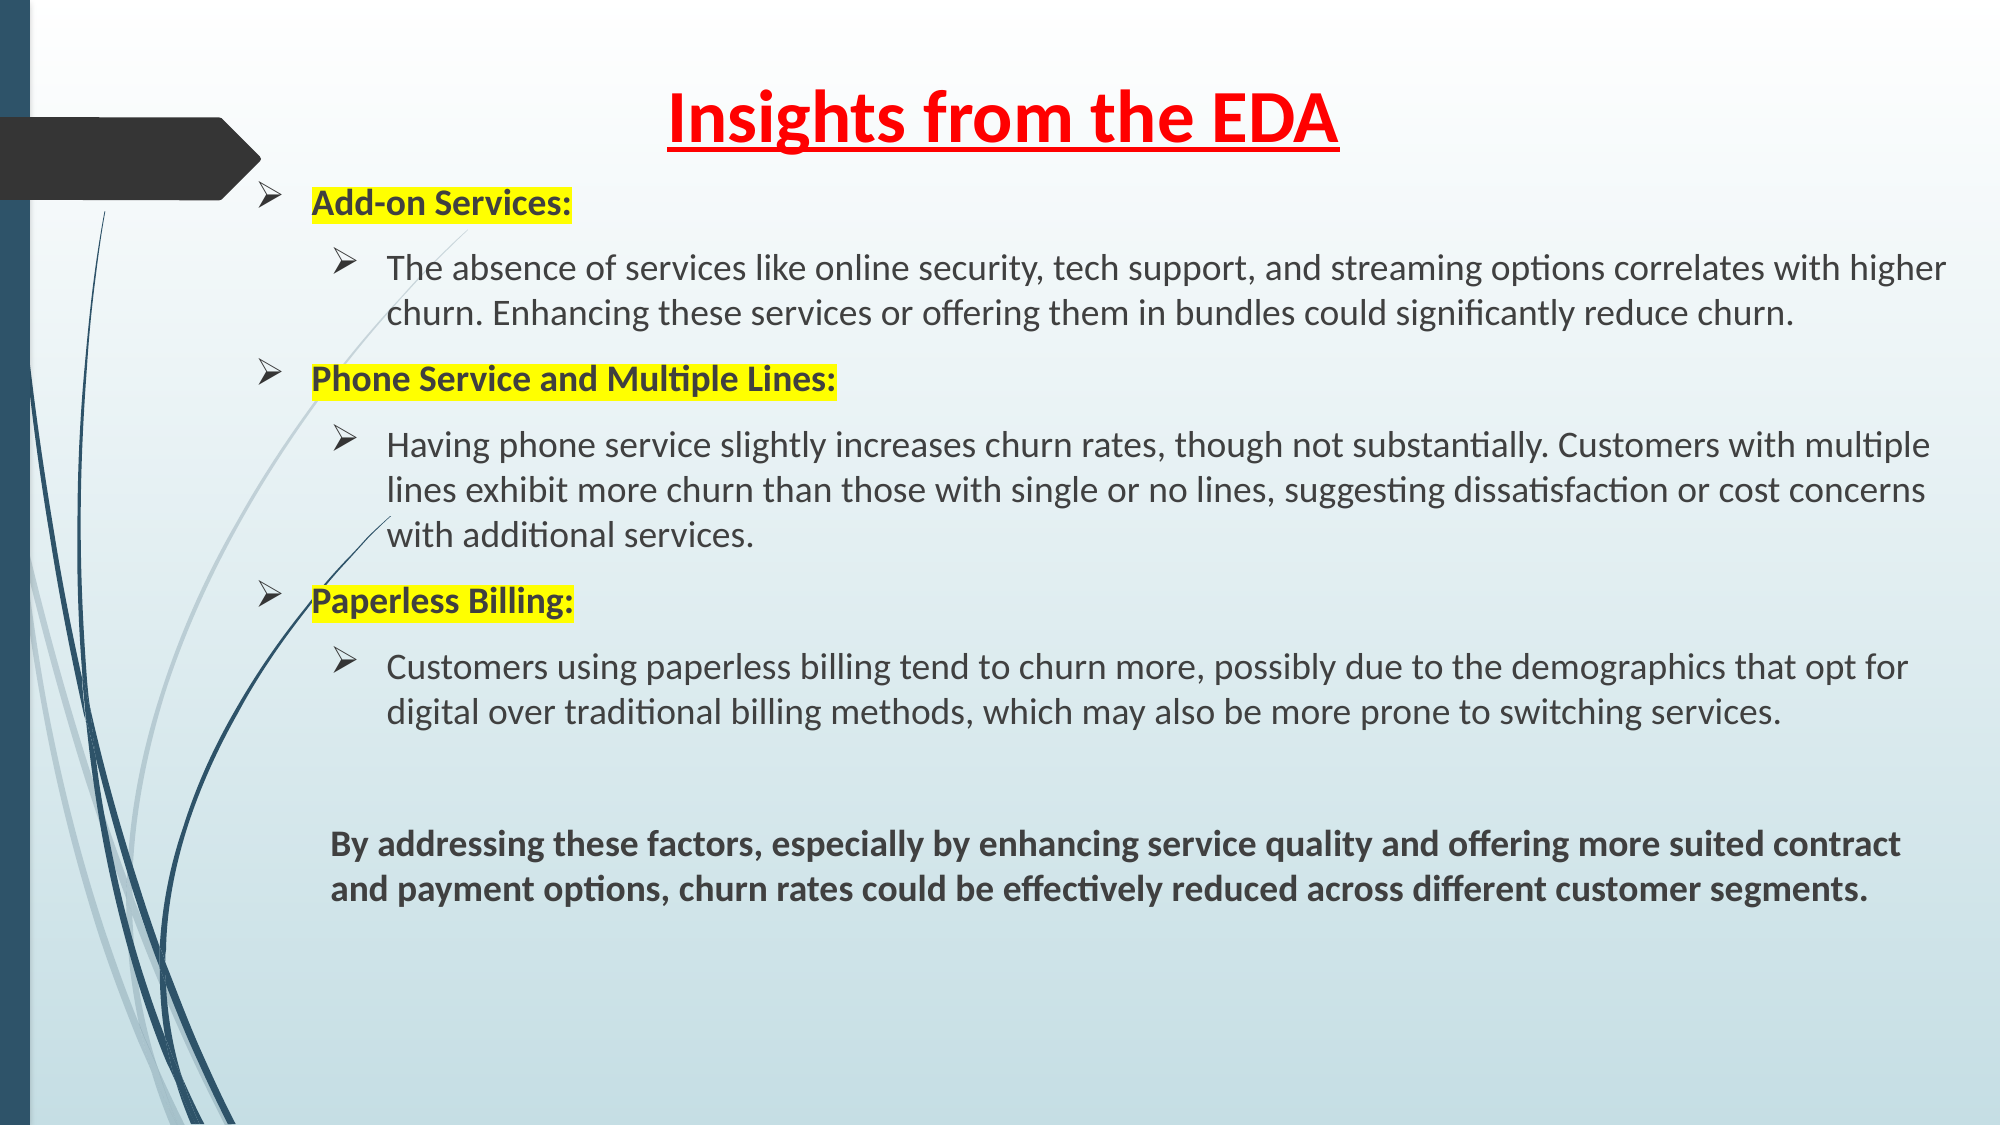

# Insights from the EDA
Add-on Services:
The absence of services like online security, tech support, and streaming options correlates with higher churn. Enhancing these services or offering them in bundles could significantly reduce churn.
Phone Service and Multiple Lines:
Having phone service slightly increases churn rates, though not substantially. Customers with multiple lines exhibit more churn than those with single or no lines, suggesting dissatisfaction or cost concerns with additional services.
Paperless Billing:
Customers using paperless billing tend to churn more, possibly due to the demographics that opt for digital over traditional billing methods, which may also be more prone to switching services.

By addressing these factors, especially by enhancing service quality and offering more suited contract and payment options, churn rates could be effectively reduced across different customer segments.